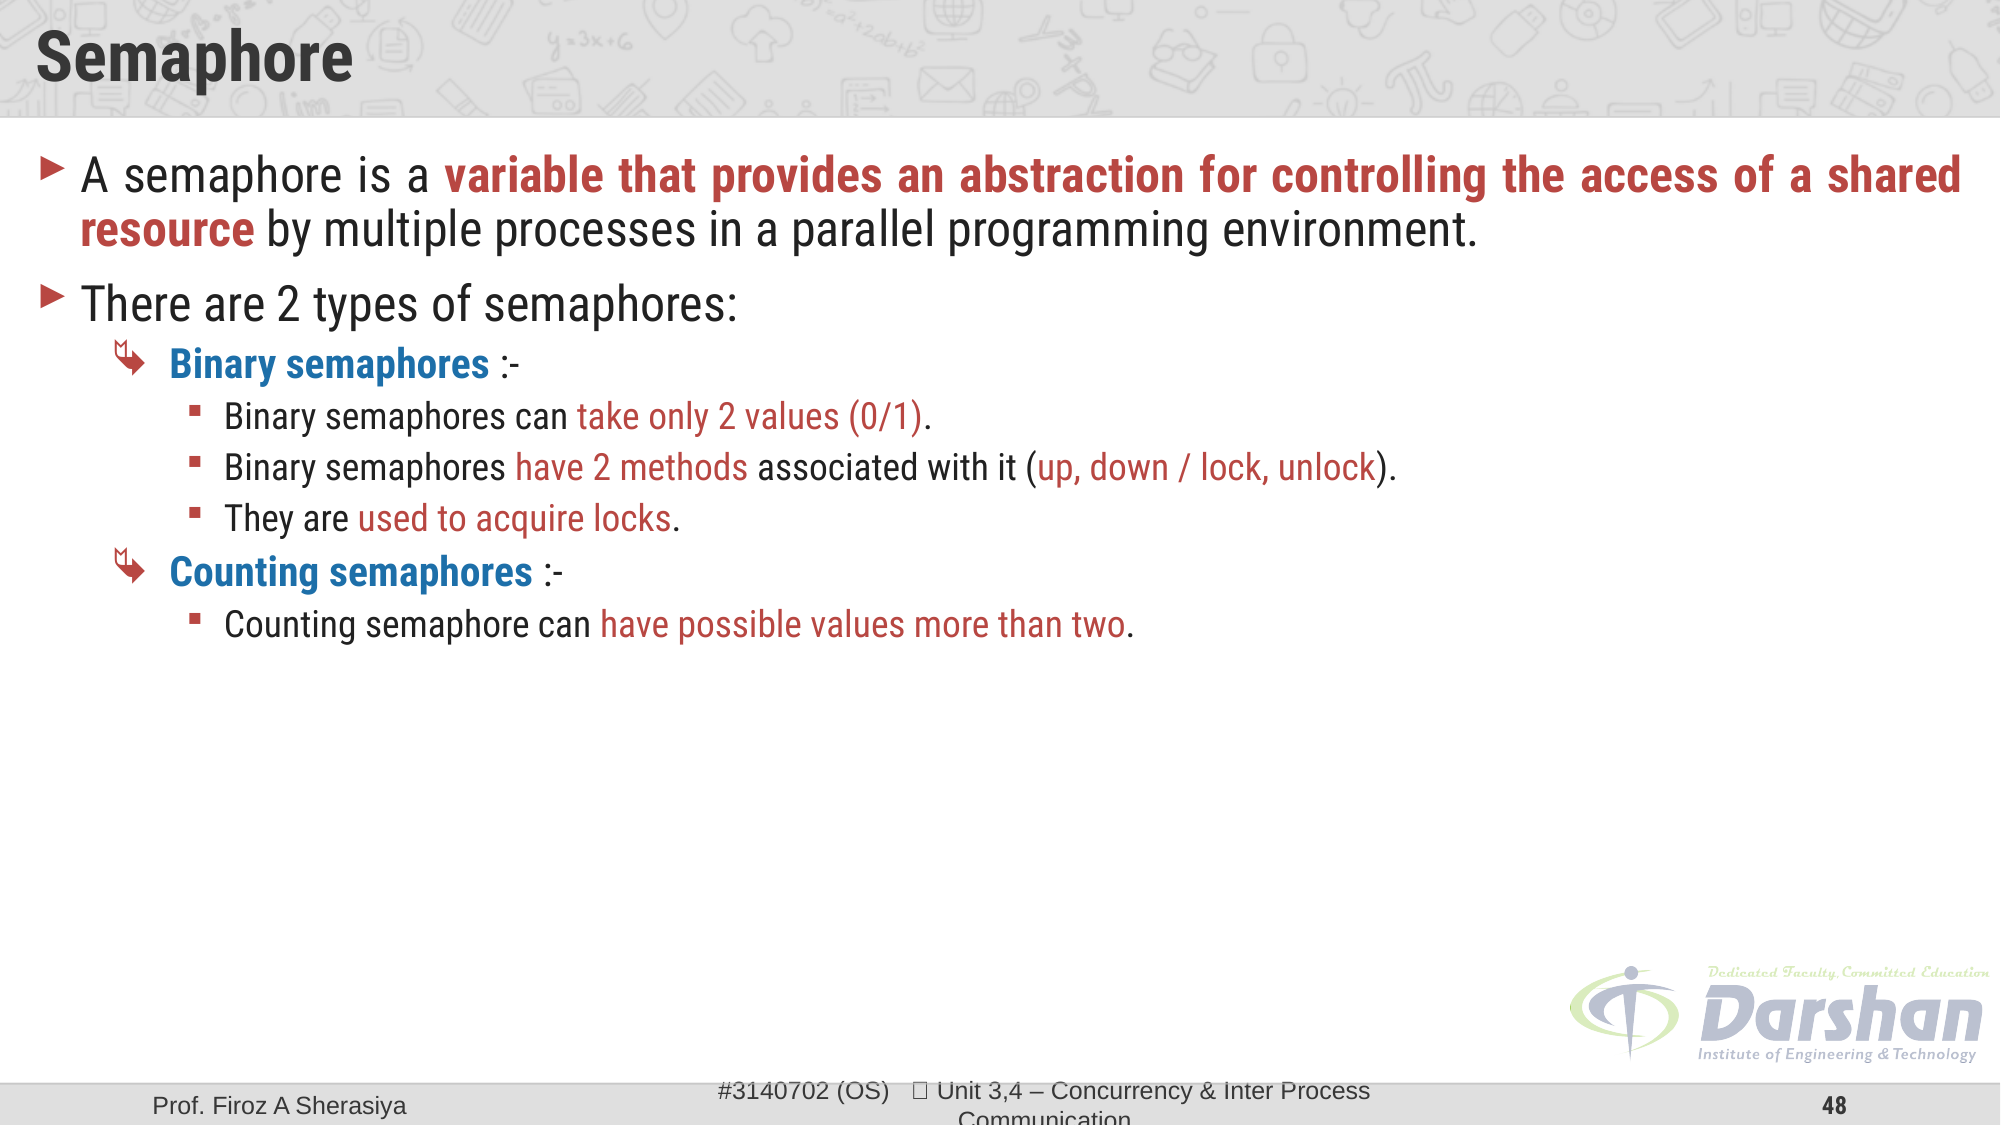

# Semaphore
A semaphore is a variable that provides an abstraction for controlling the access of a shared resource by multiple processes in a parallel programming environment.
There are 2 types of semaphores:
Binary semaphores :-
Binary semaphores can take only 2 values (0/1).
Binary semaphores have 2 methods associated with it (up, down / lock, unlock).
They are used to acquire locks.
Counting semaphores :-
Counting semaphore can have possible values more than two.